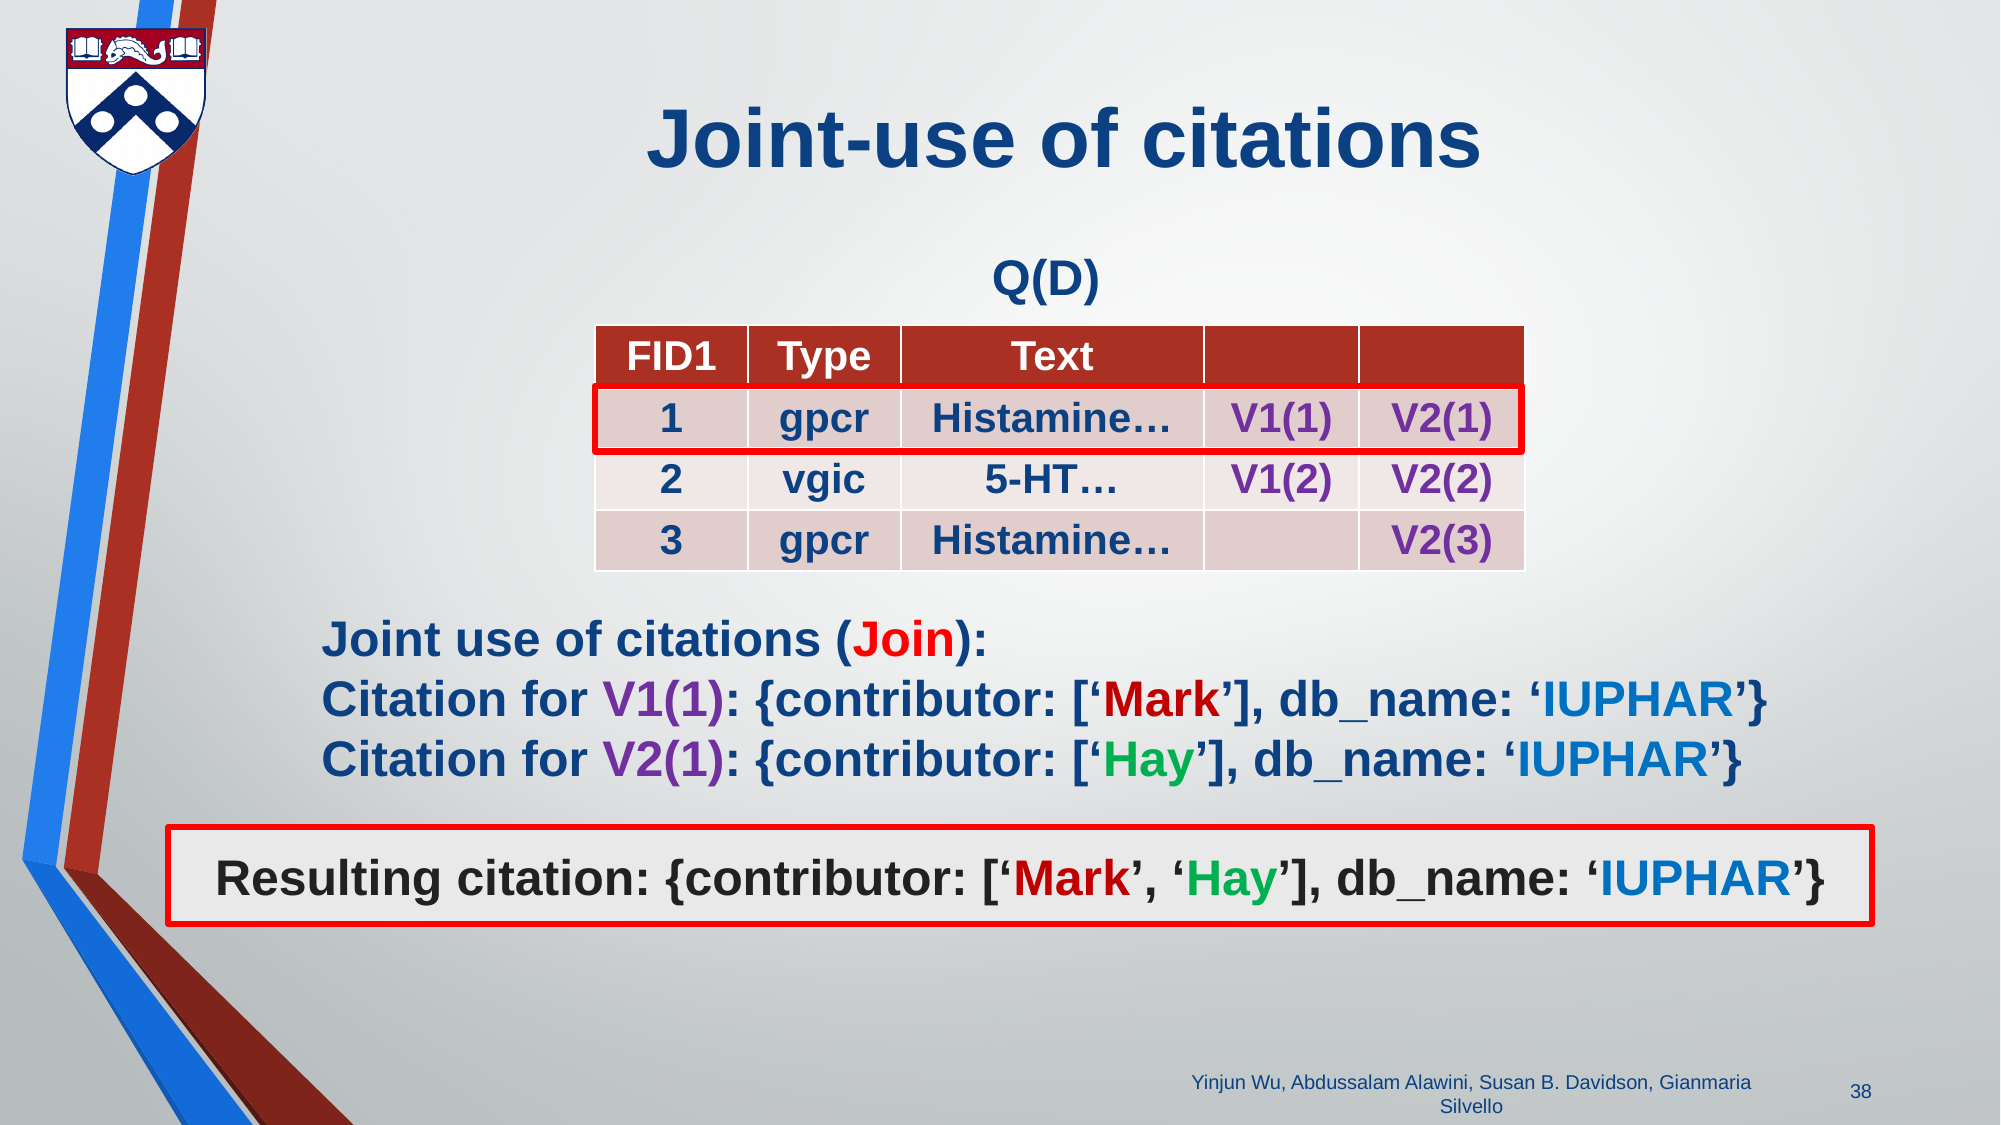

# Joint-use of citations
Q(D)
| FID1 | Type | Text |  |  |
| --- | --- | --- | --- | --- |
| 1 | gpcr | Histamine… | V1(1) | V2(1) |
| 2 | vgic | 5-HT… | V1(2) | V2(2) |
| 3 | gpcr | Histamine… |  | V2(3) |

Joint use of citations (Join):
Citation for V1(1): {contributor: [‘Mark’], db_name: ‘IUPHAR’}
Citation for V2(1): {contributor: [‘Hay’], db_name: ‘IUPHAR’}
Resulting citation: {contributor: [‘Mark’, ‘Hay’], db_name: ‘IUPHAR’}
38